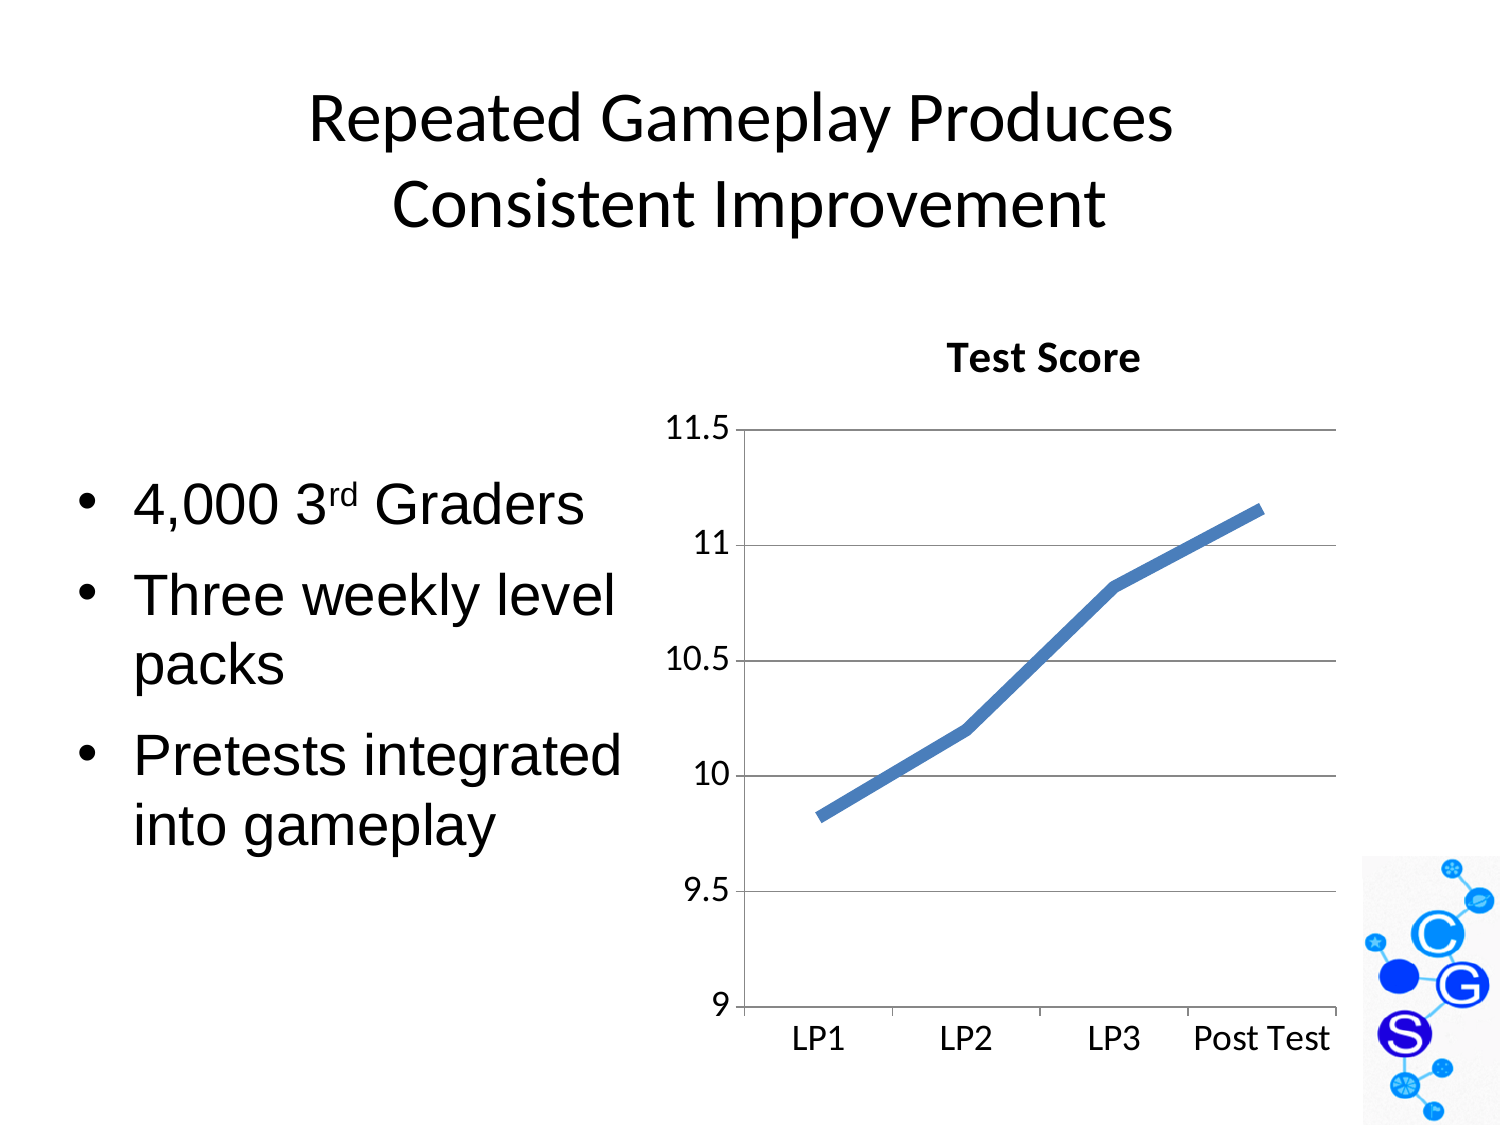

# Repeated Gameplay Produces Consistent Improvement

### Chart:

| Category | Test Score |
|---|---|
| LP1 | 9.82 |
| LP2 | 10.2 |
| LP3 | 10.82 |
| Post Test | 11.16 |
4,000 3rd Graders
Three weekly level packs
Pretests integrated into gameplay